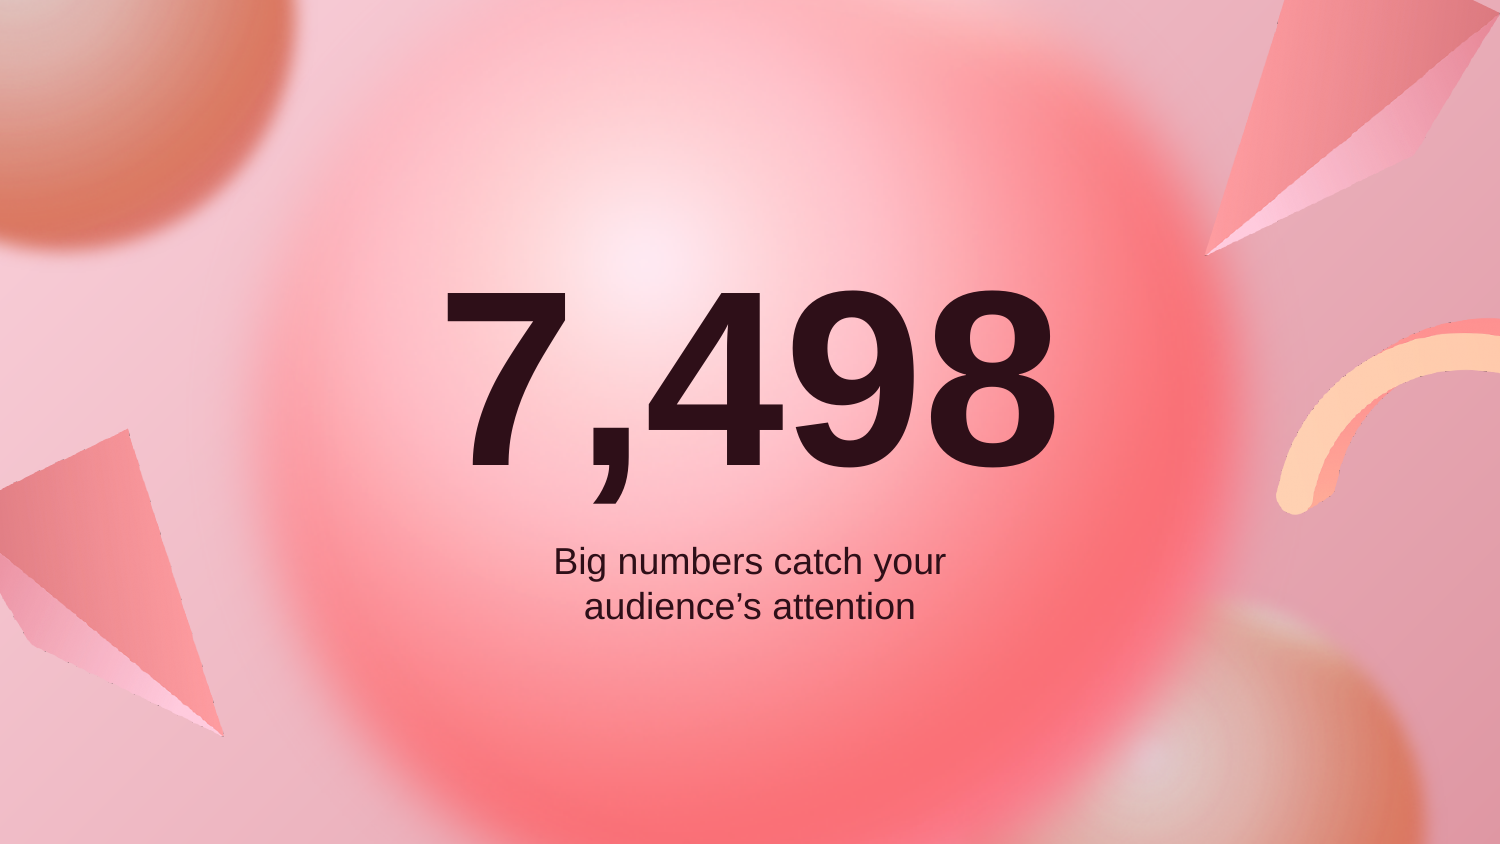

# 7,498
Big numbers catch your audience’s attention